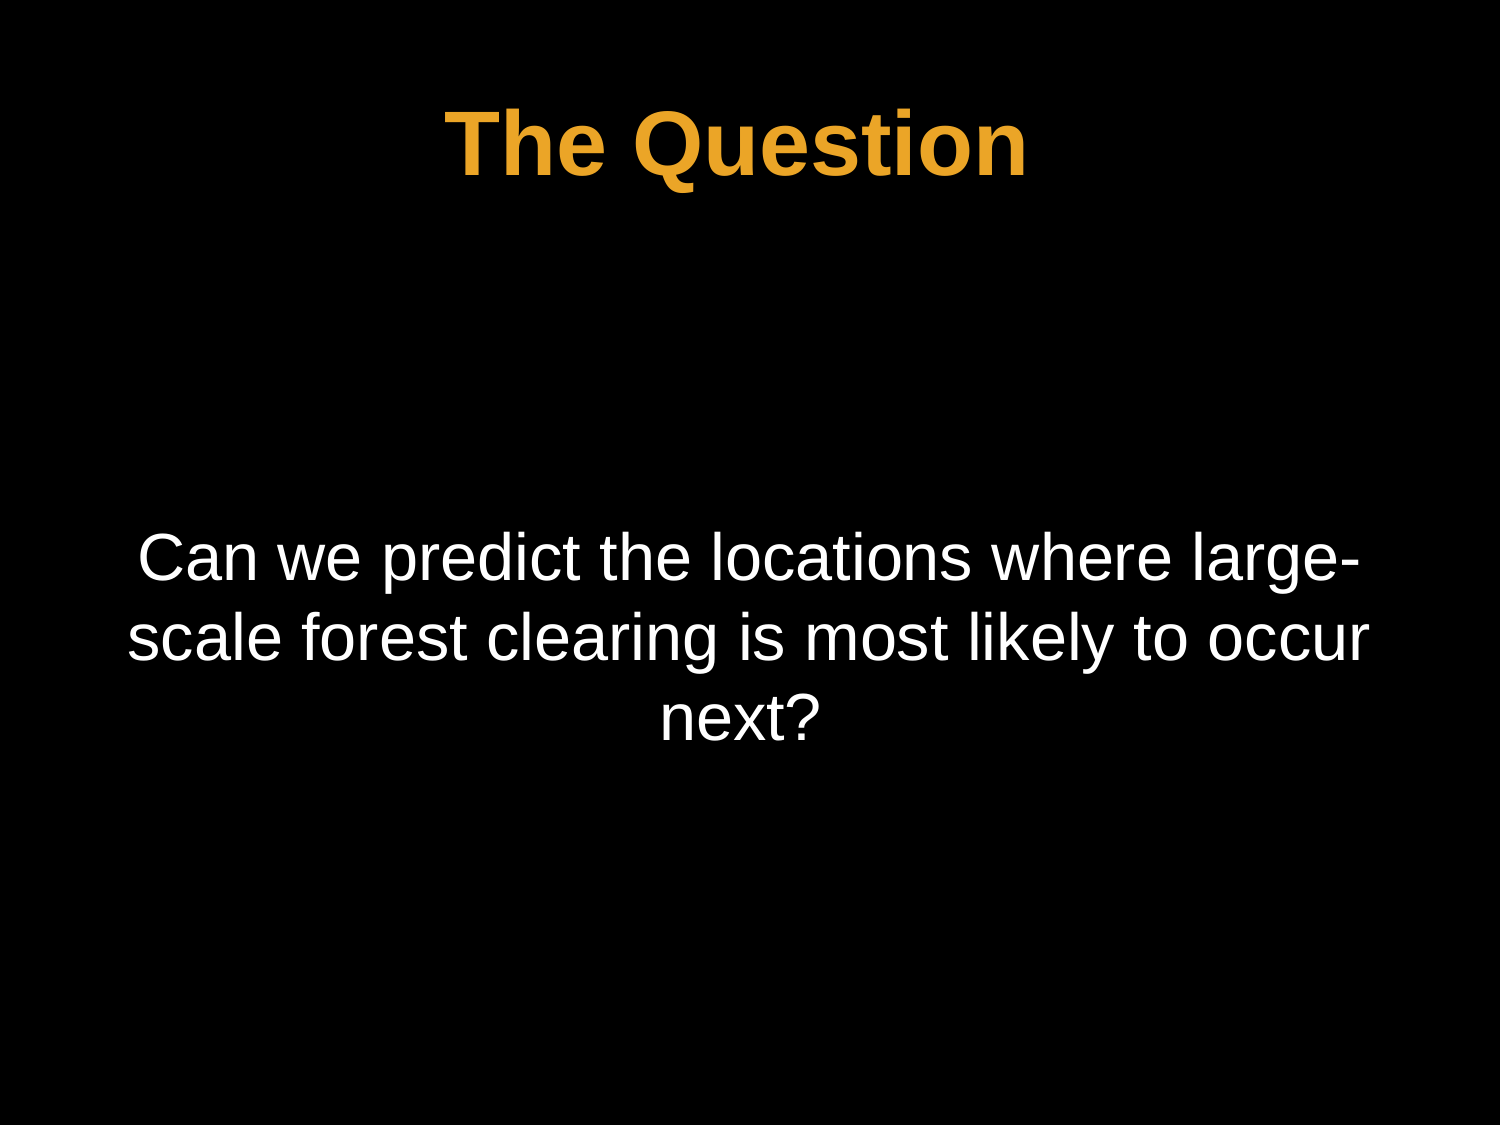

# The Question
Can we predict the locations where large-scale forest clearing is most likely to occur next?